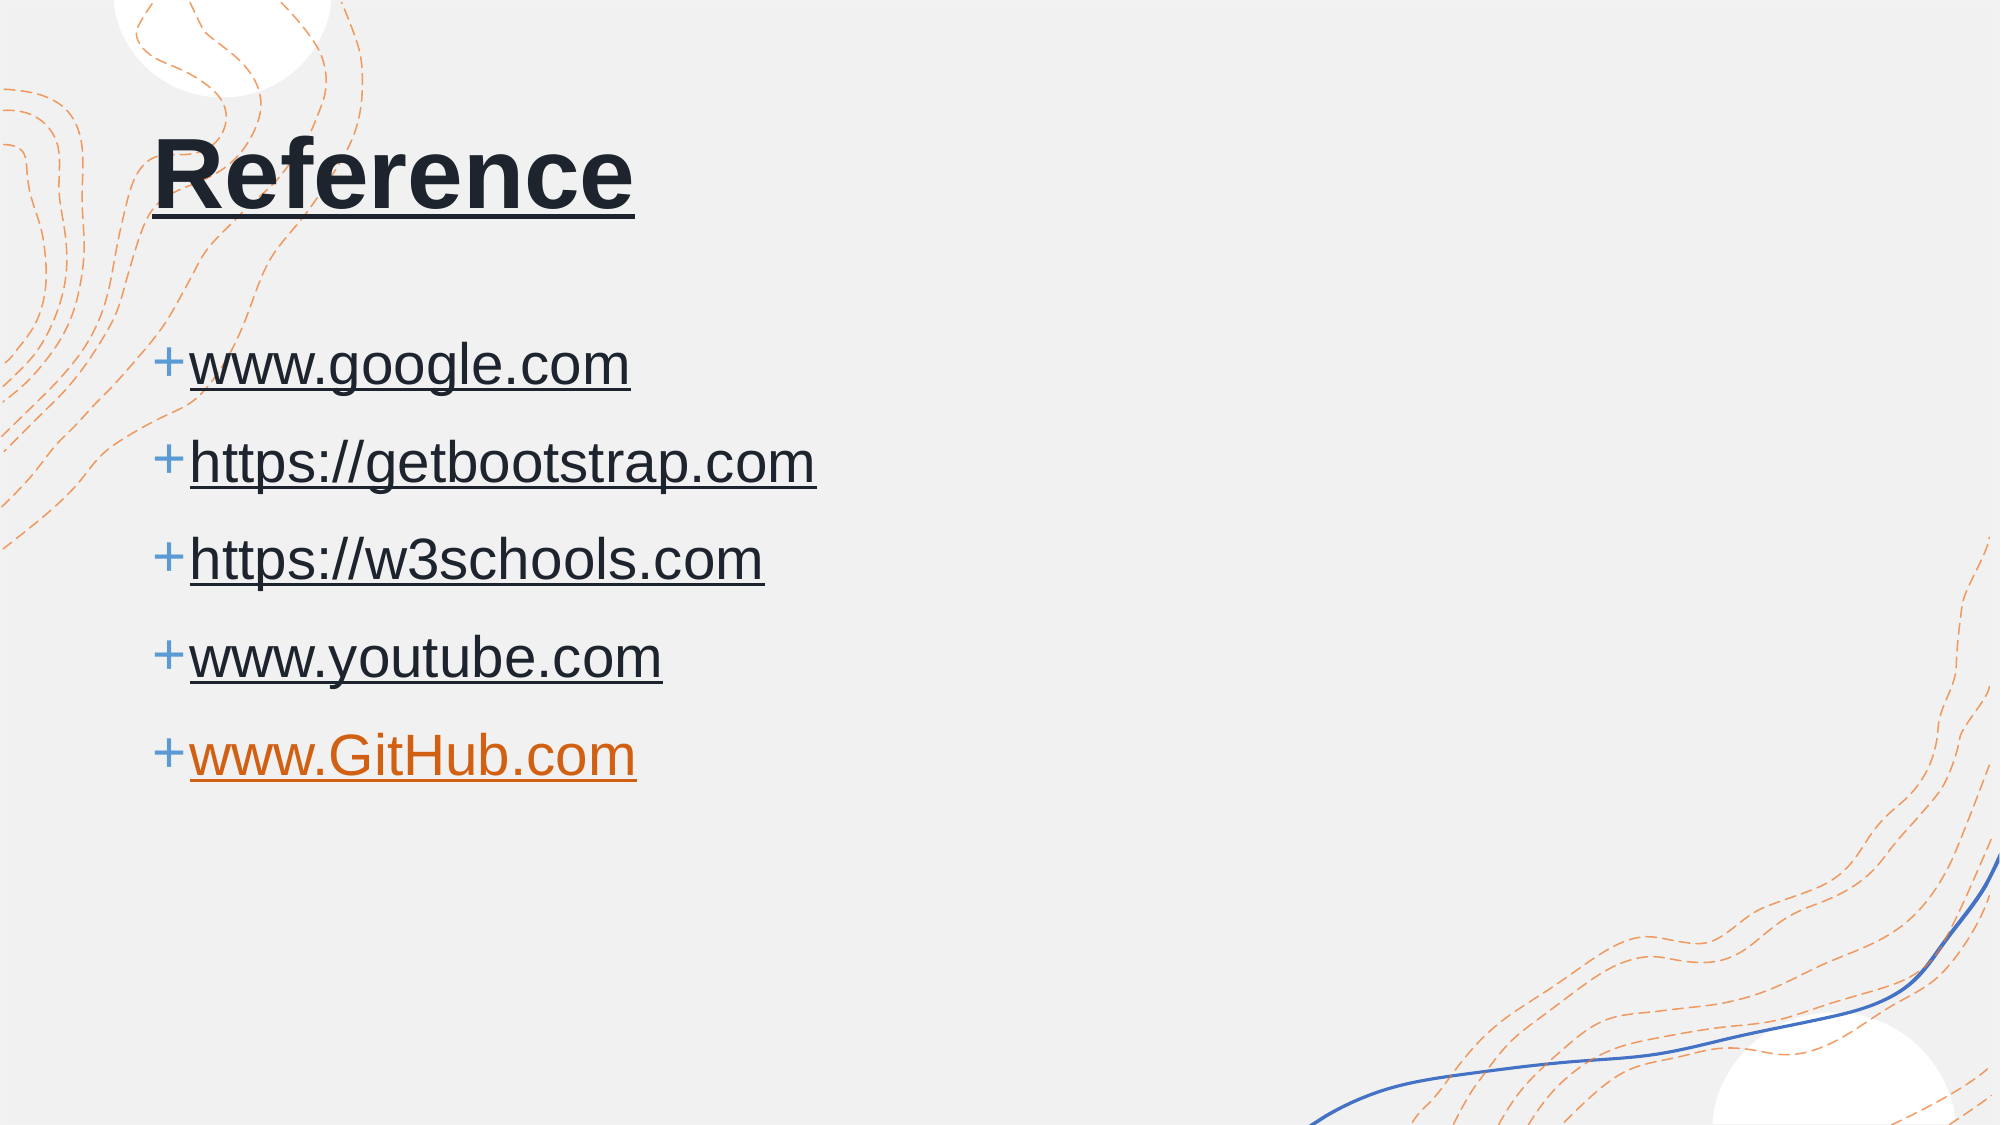

# Reference
www.google.com
https://getbootstrap.com
https://w3schools.com
www.youtube.com
www.GitHub.com